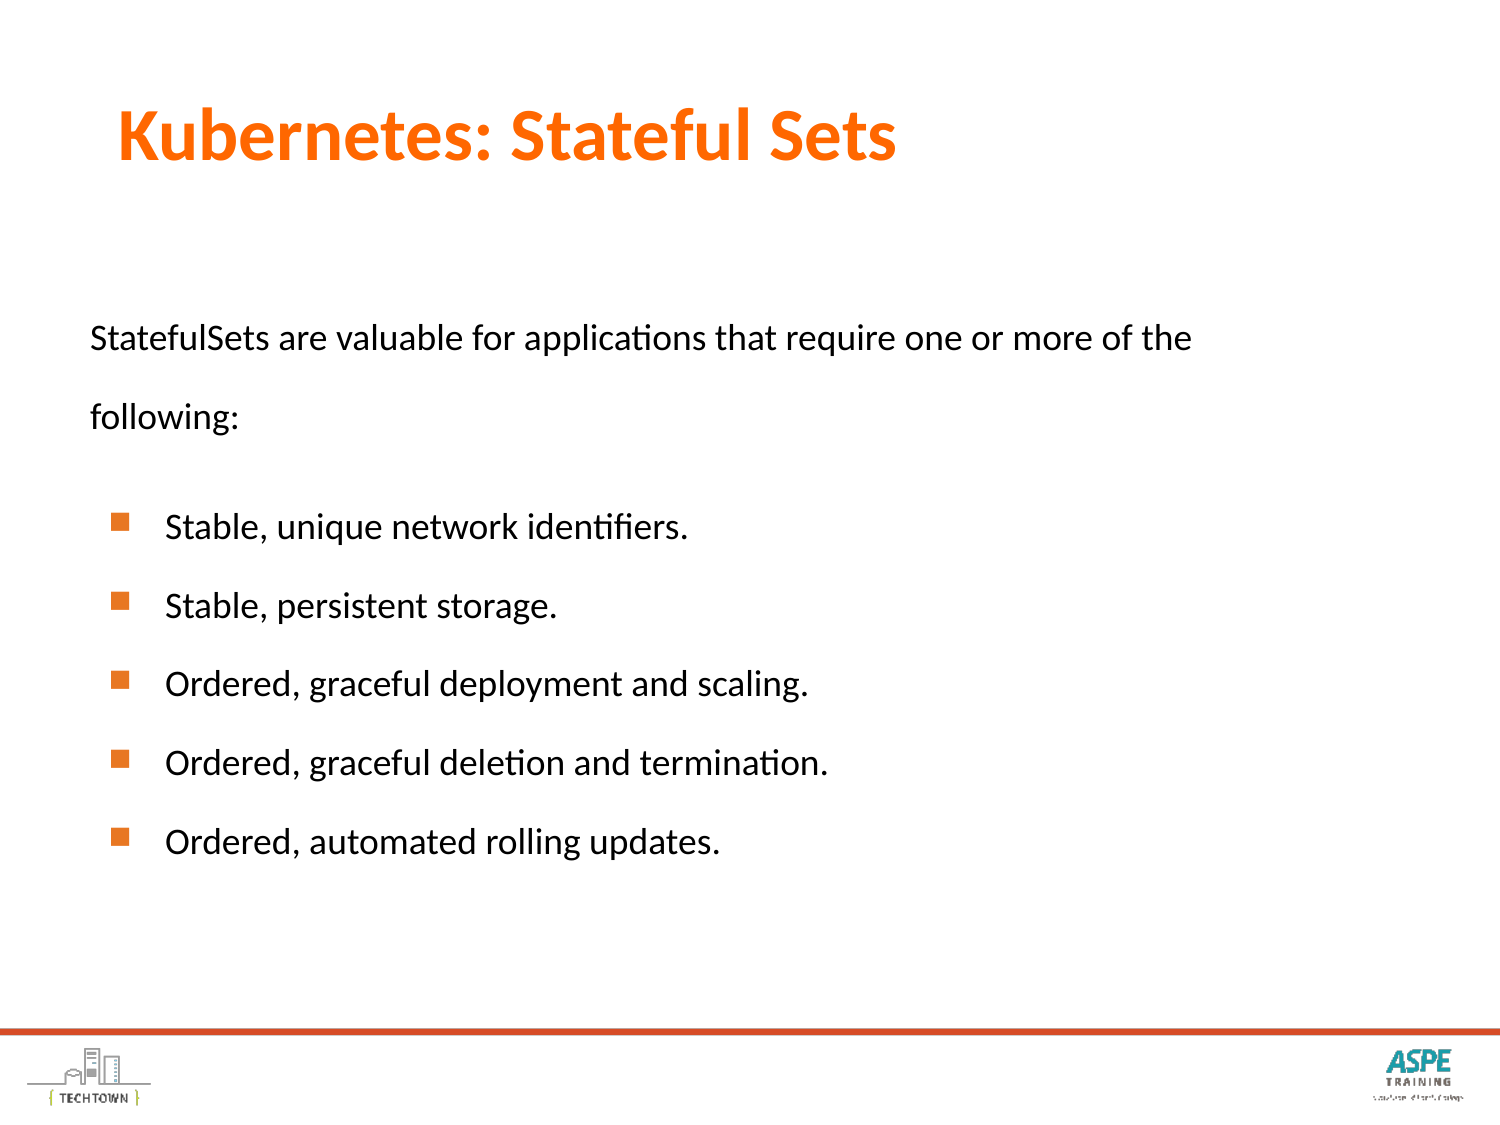

# Kubernetes: Stateful Sets

StatefulSets are valuable for applications that require one or more of the following:
Stable, unique network identifiers.
Stable, persistent storage.
Ordered, graceful deployment and scaling.
Ordered, graceful deletion and termination.
Ordered, automated rolling updates.